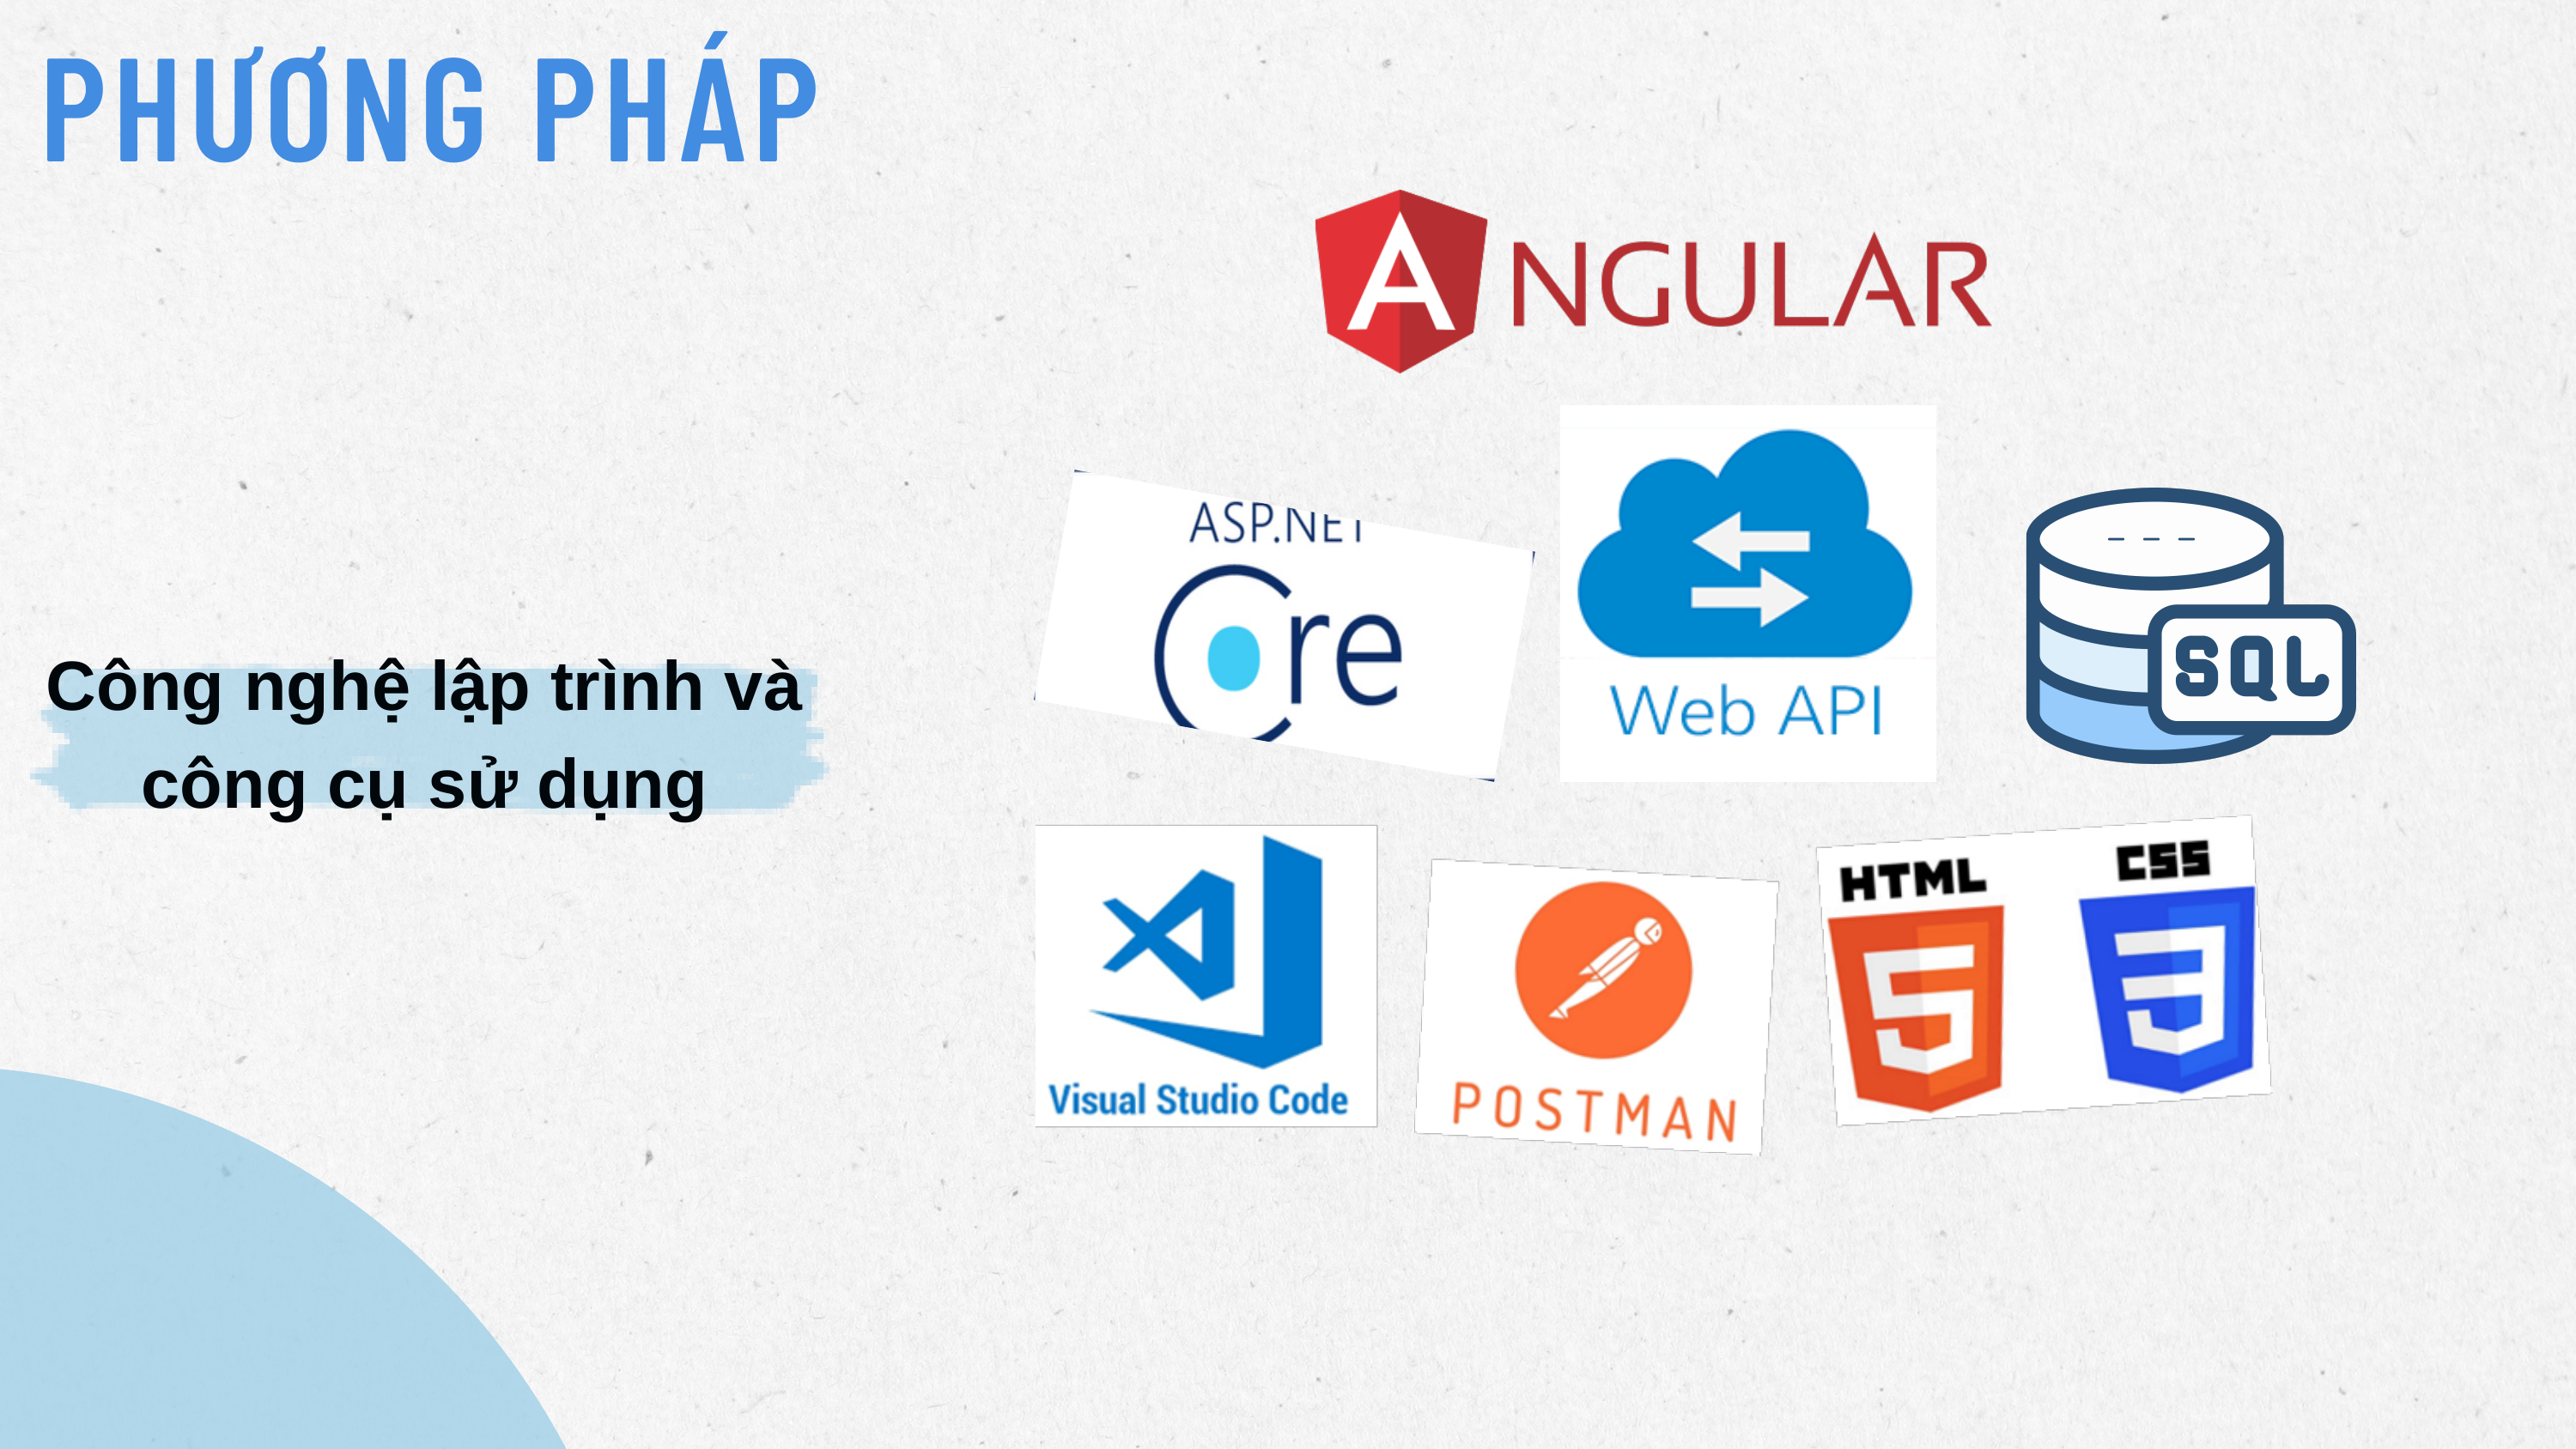

PHƯƠNG PHÁP

Công nghệ lập trình và công cụ sử dụng